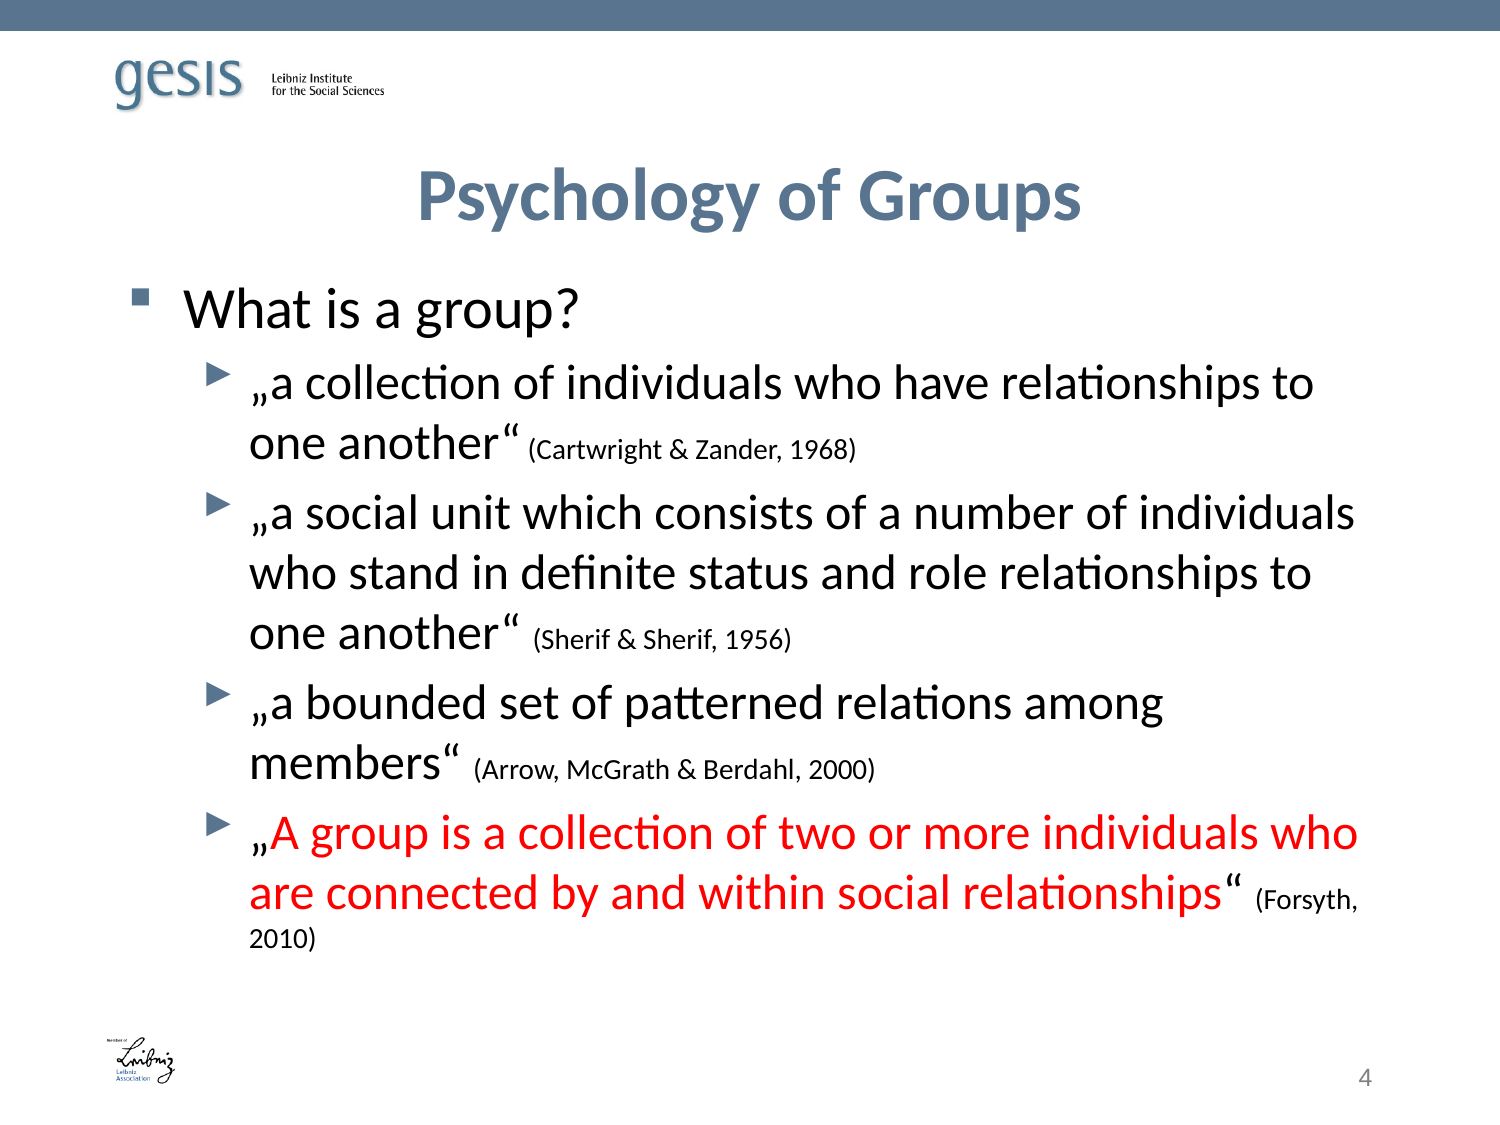

# Psychology of Groups
What is a group?
„a collection of individuals who have relationships to one another“ (Cartwright & Zander, 1968)
„a social unit which consists of a number of individuals who stand in definite status and role relationships to one another“ (Sherif & Sherif, 1956)
„a bounded set of patterned relations among members“ (Arrow, McGrath & Berdahl, 2000)
„A group is a collection of two or more individuals who are connected by and within social relationships“ (Forsyth, 2010)
4